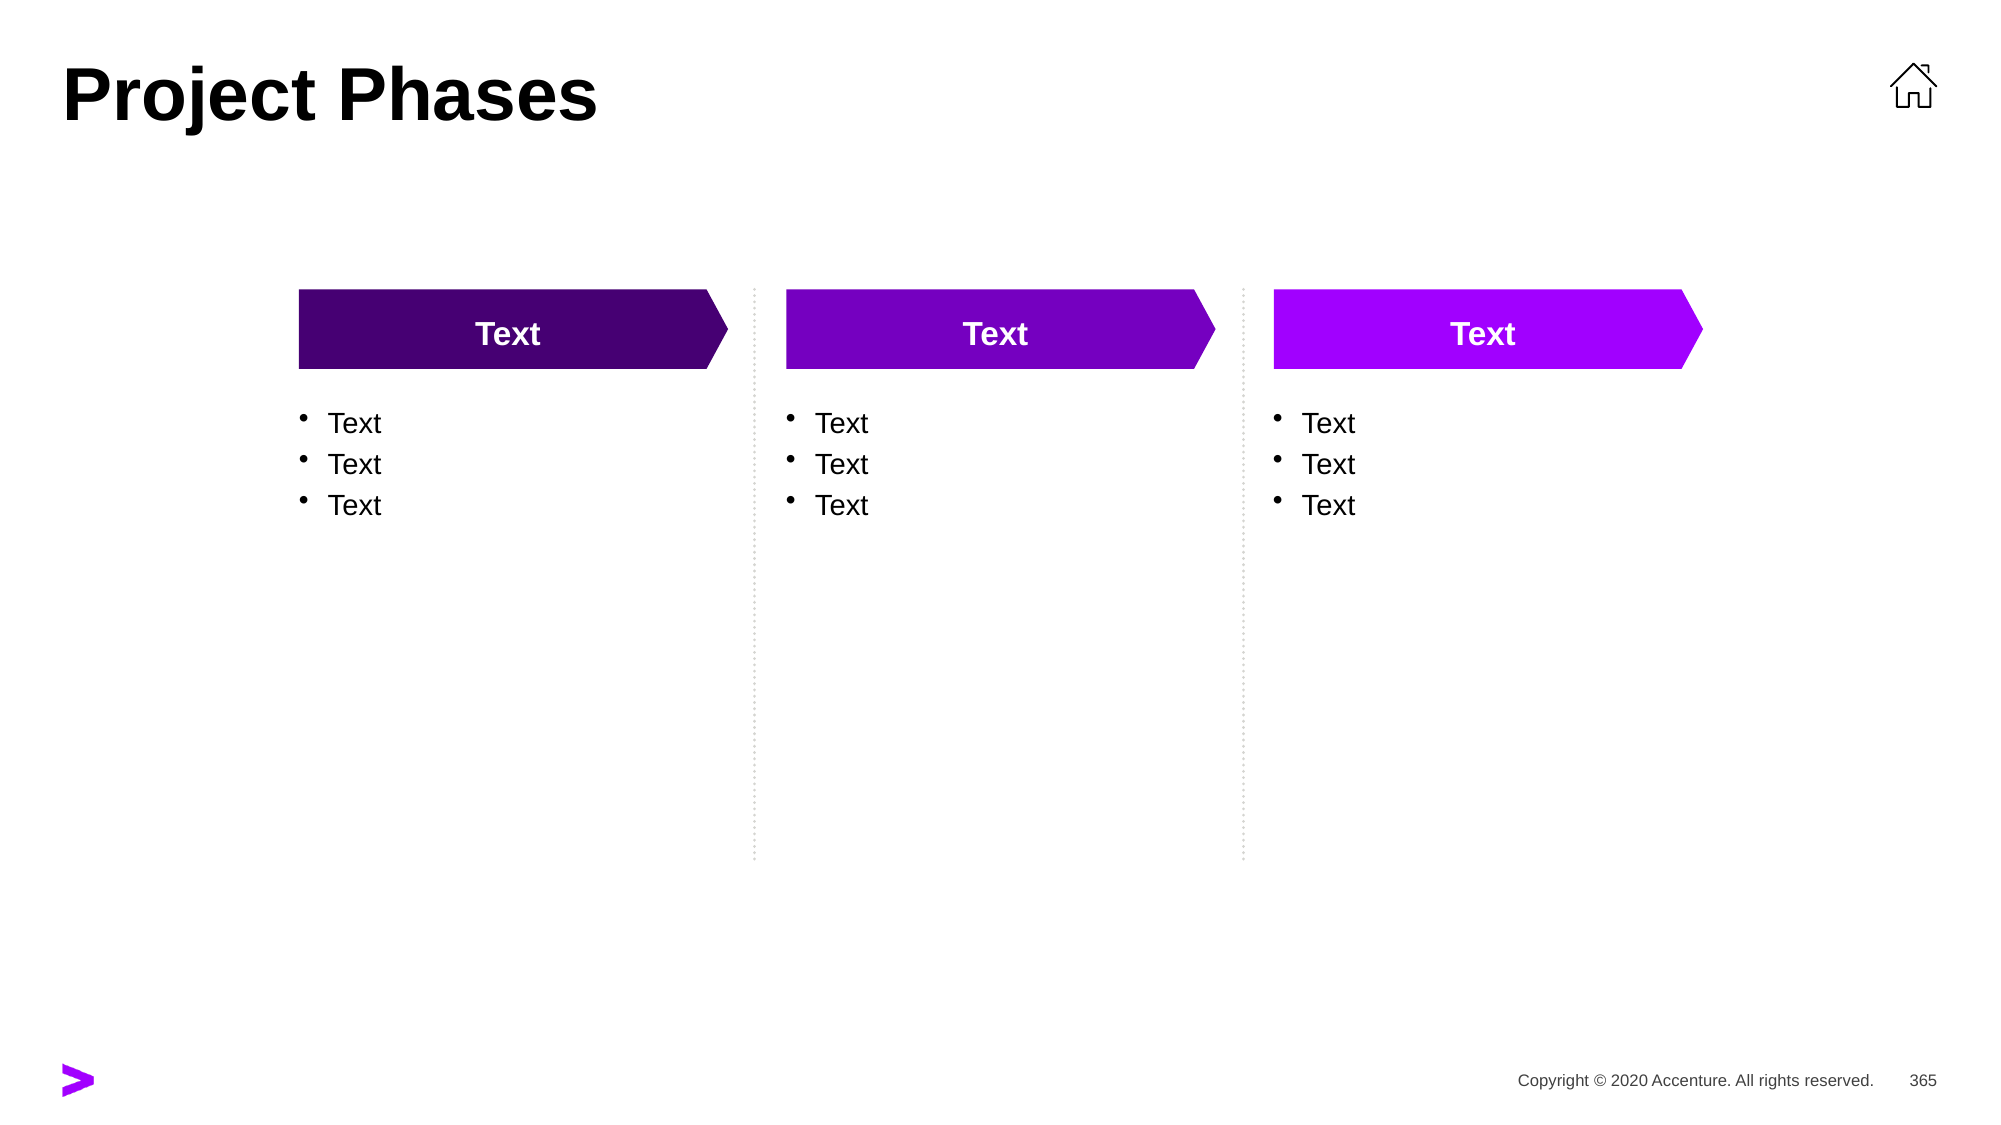

# Project Phases

Text
Text
Text
Text
Text
Text
Text
Text
Text
Text
Text
Text